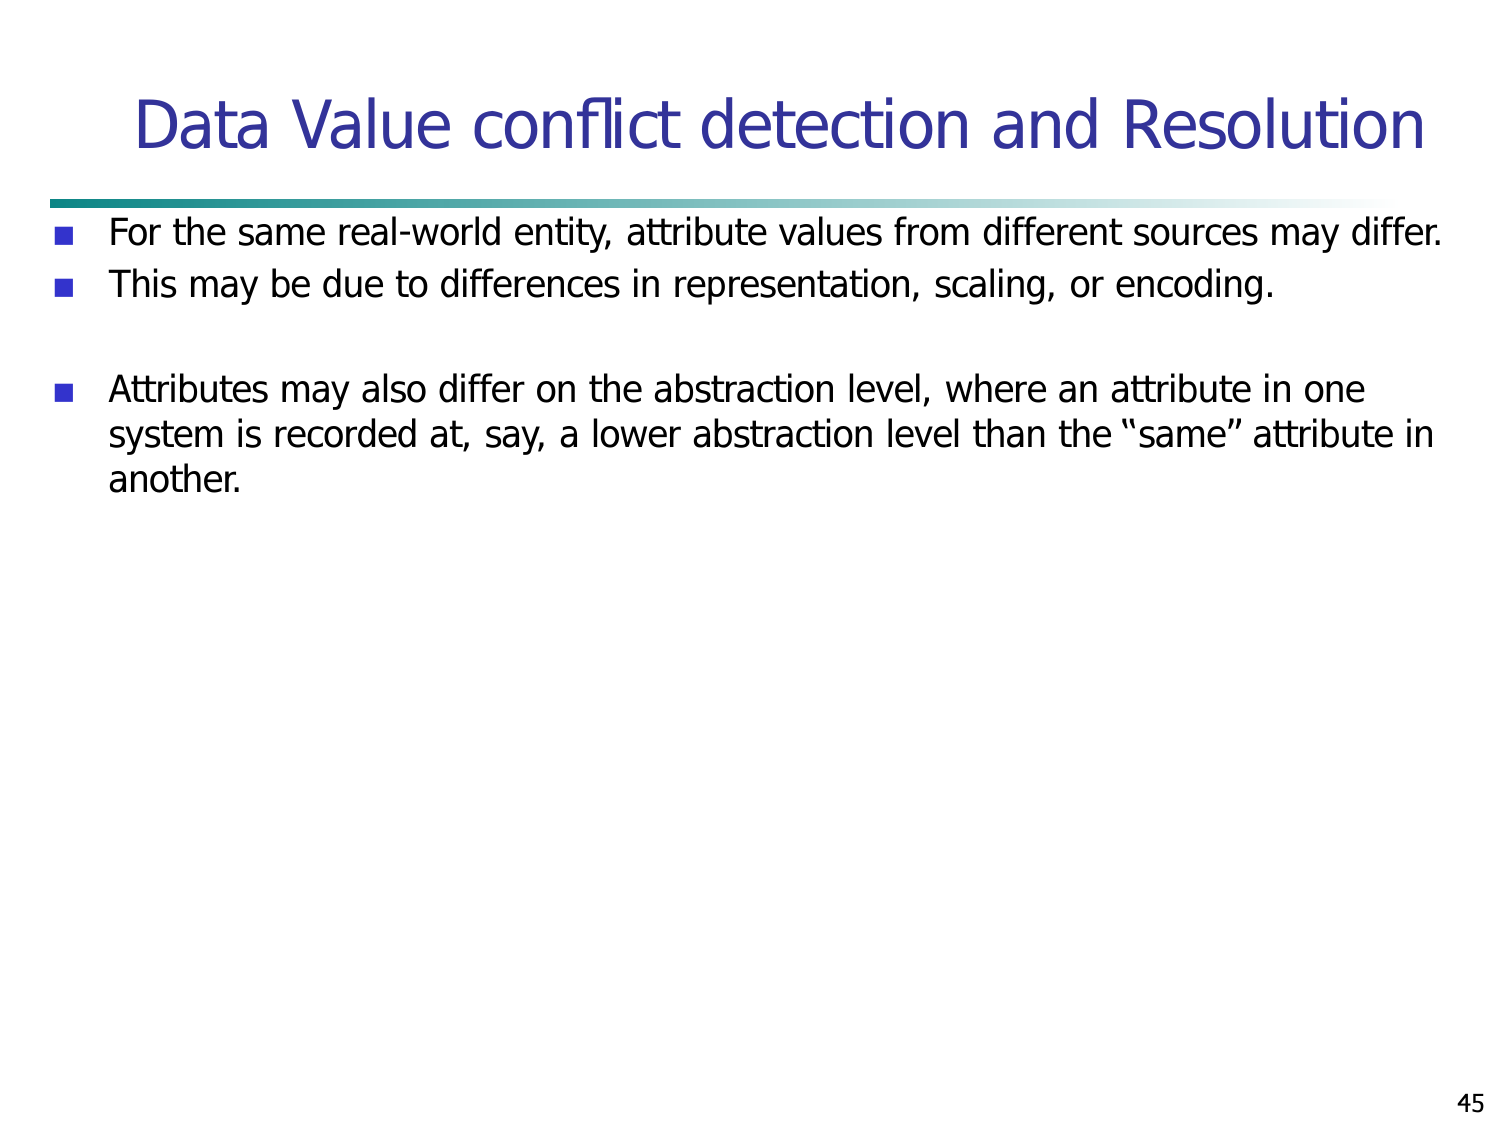

Data Value conflict detection and Resolution
For the same real-world entity, attribute values from different sources may differ.
This may be due to differences in representation, scaling, or encoding.

Attributes may also differ on the abstraction level, where an attribute in one system is recorded at, say, a lower abstraction level than the “same” attribute in another.
45